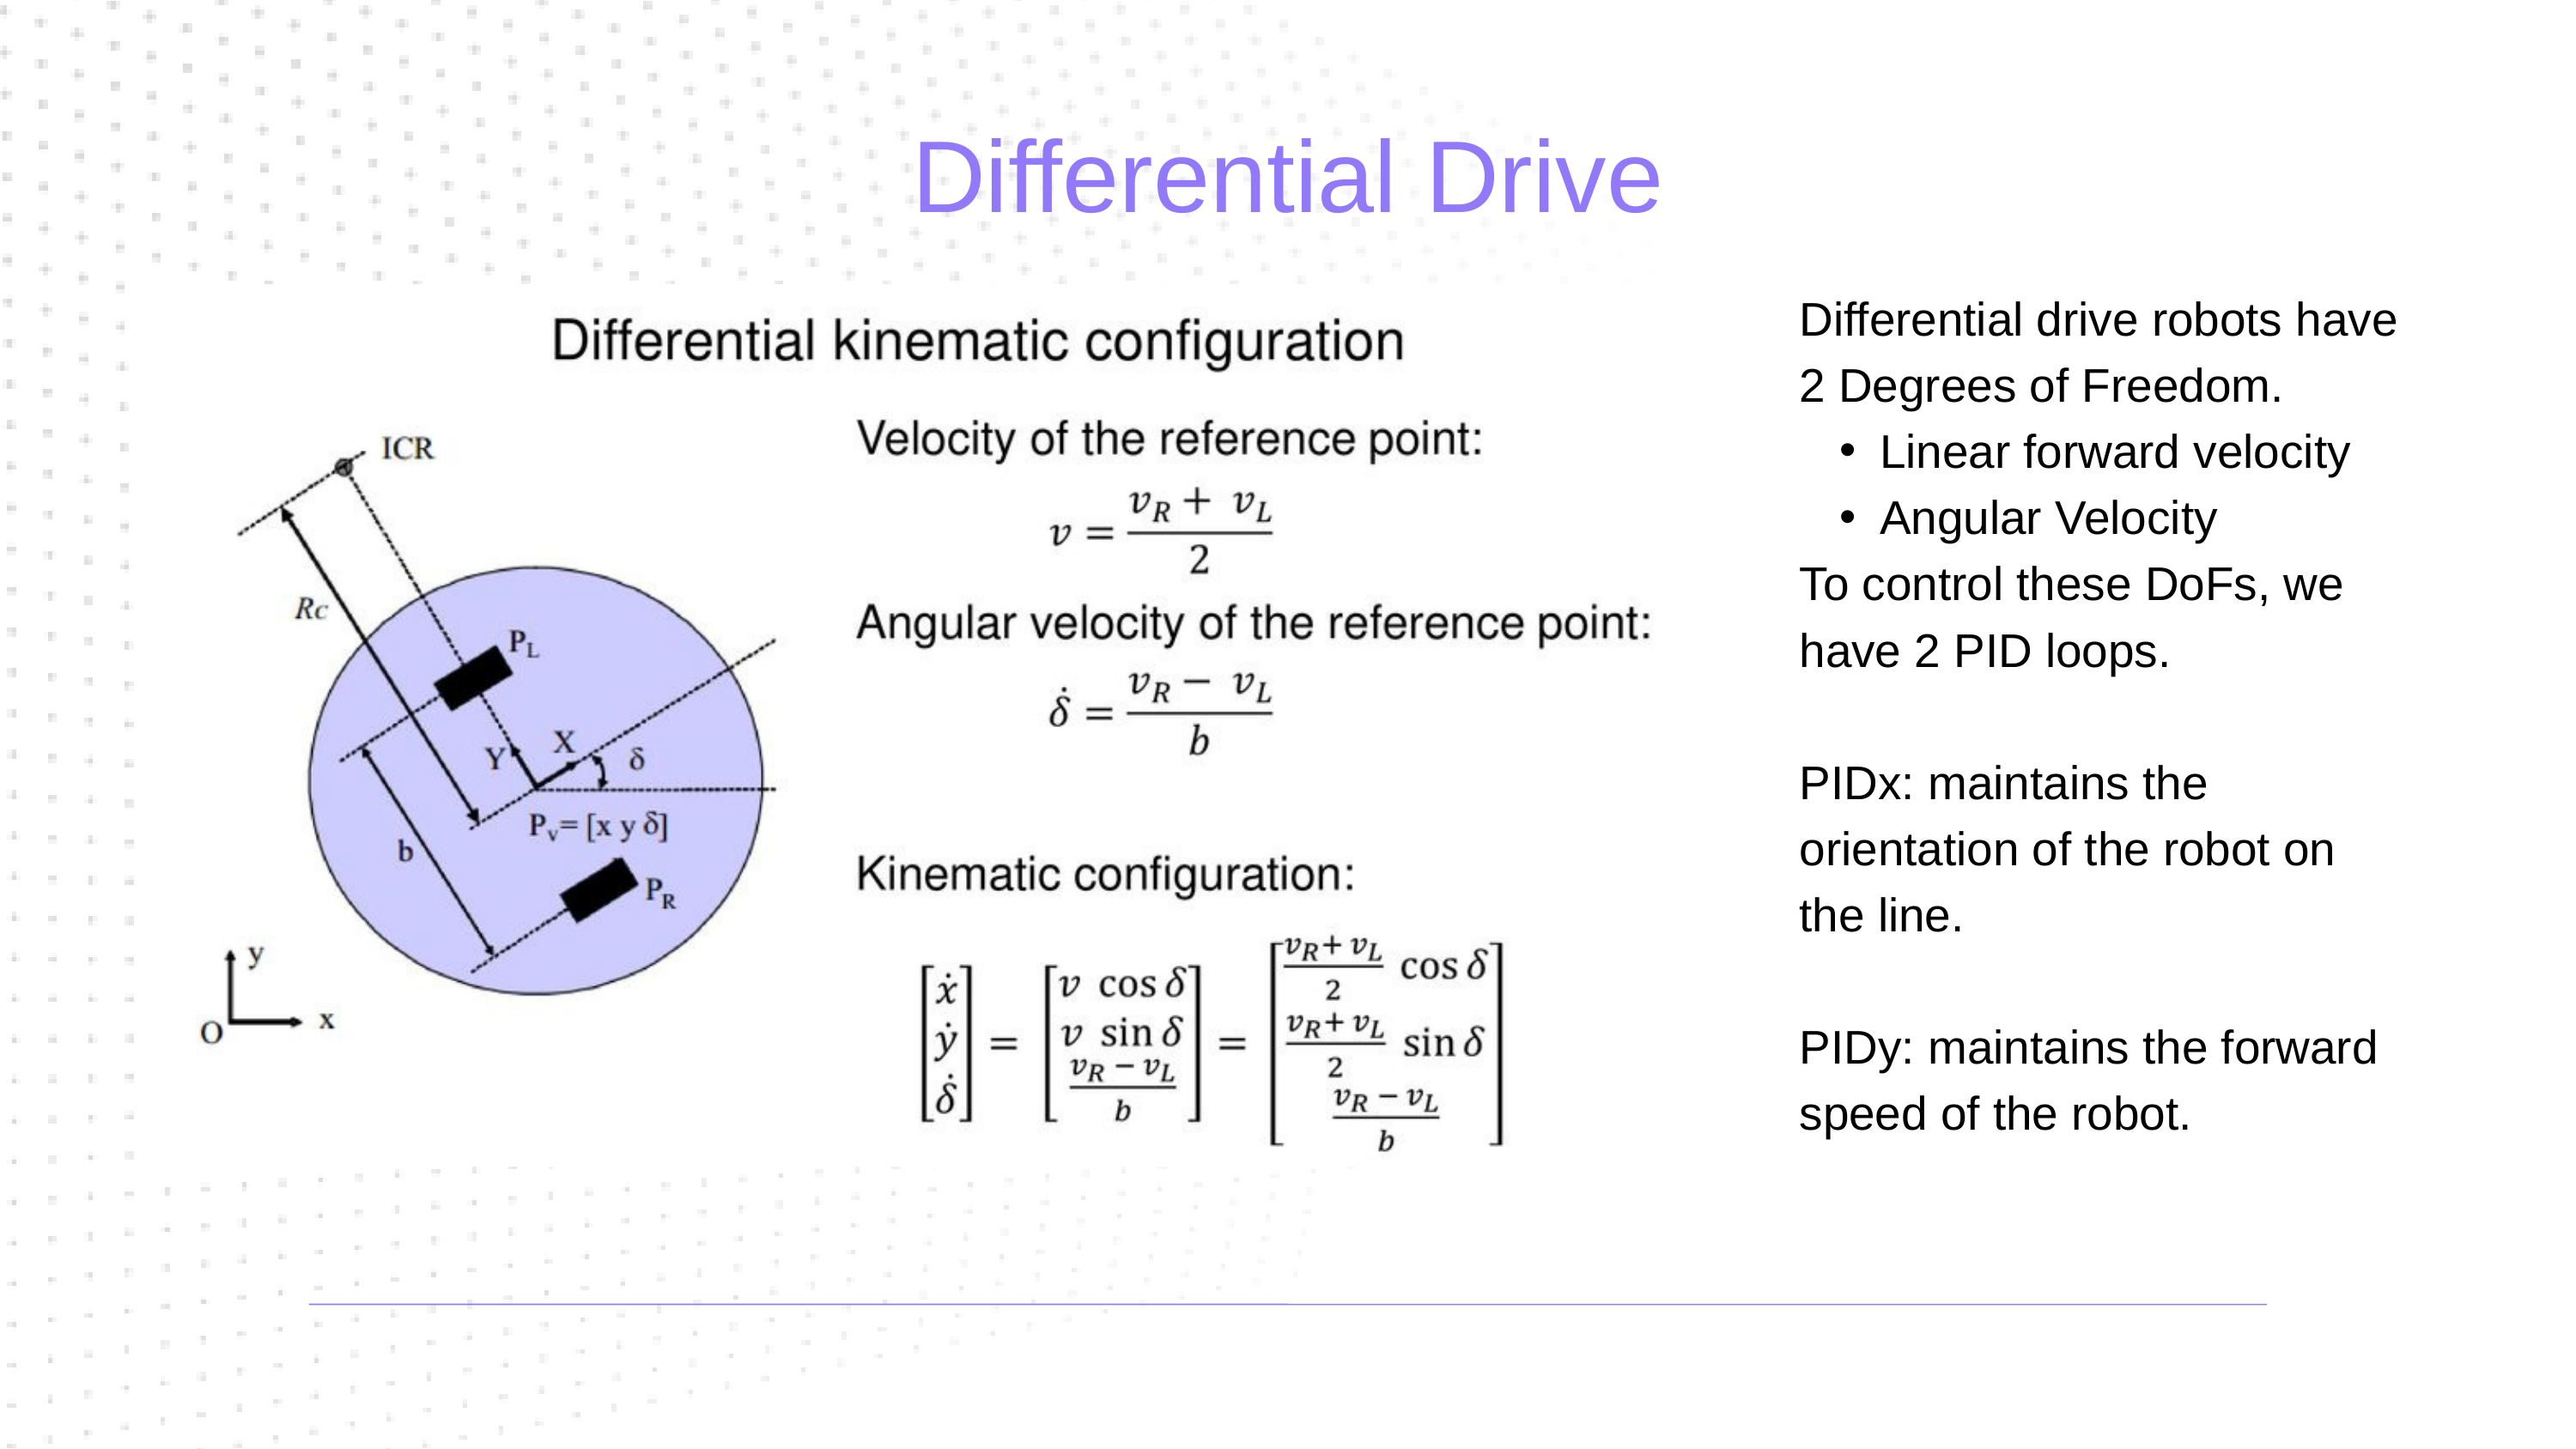

Differential Drive

Differential drive robots have 2 Degrees of Freedom.
Linear forward velocity
Angular Velocity
To control these DoFs, we have 2 PID loops.

PIDx: maintains the orientation of the robot on the line.

PIDy: maintains the forward speed of the robot.